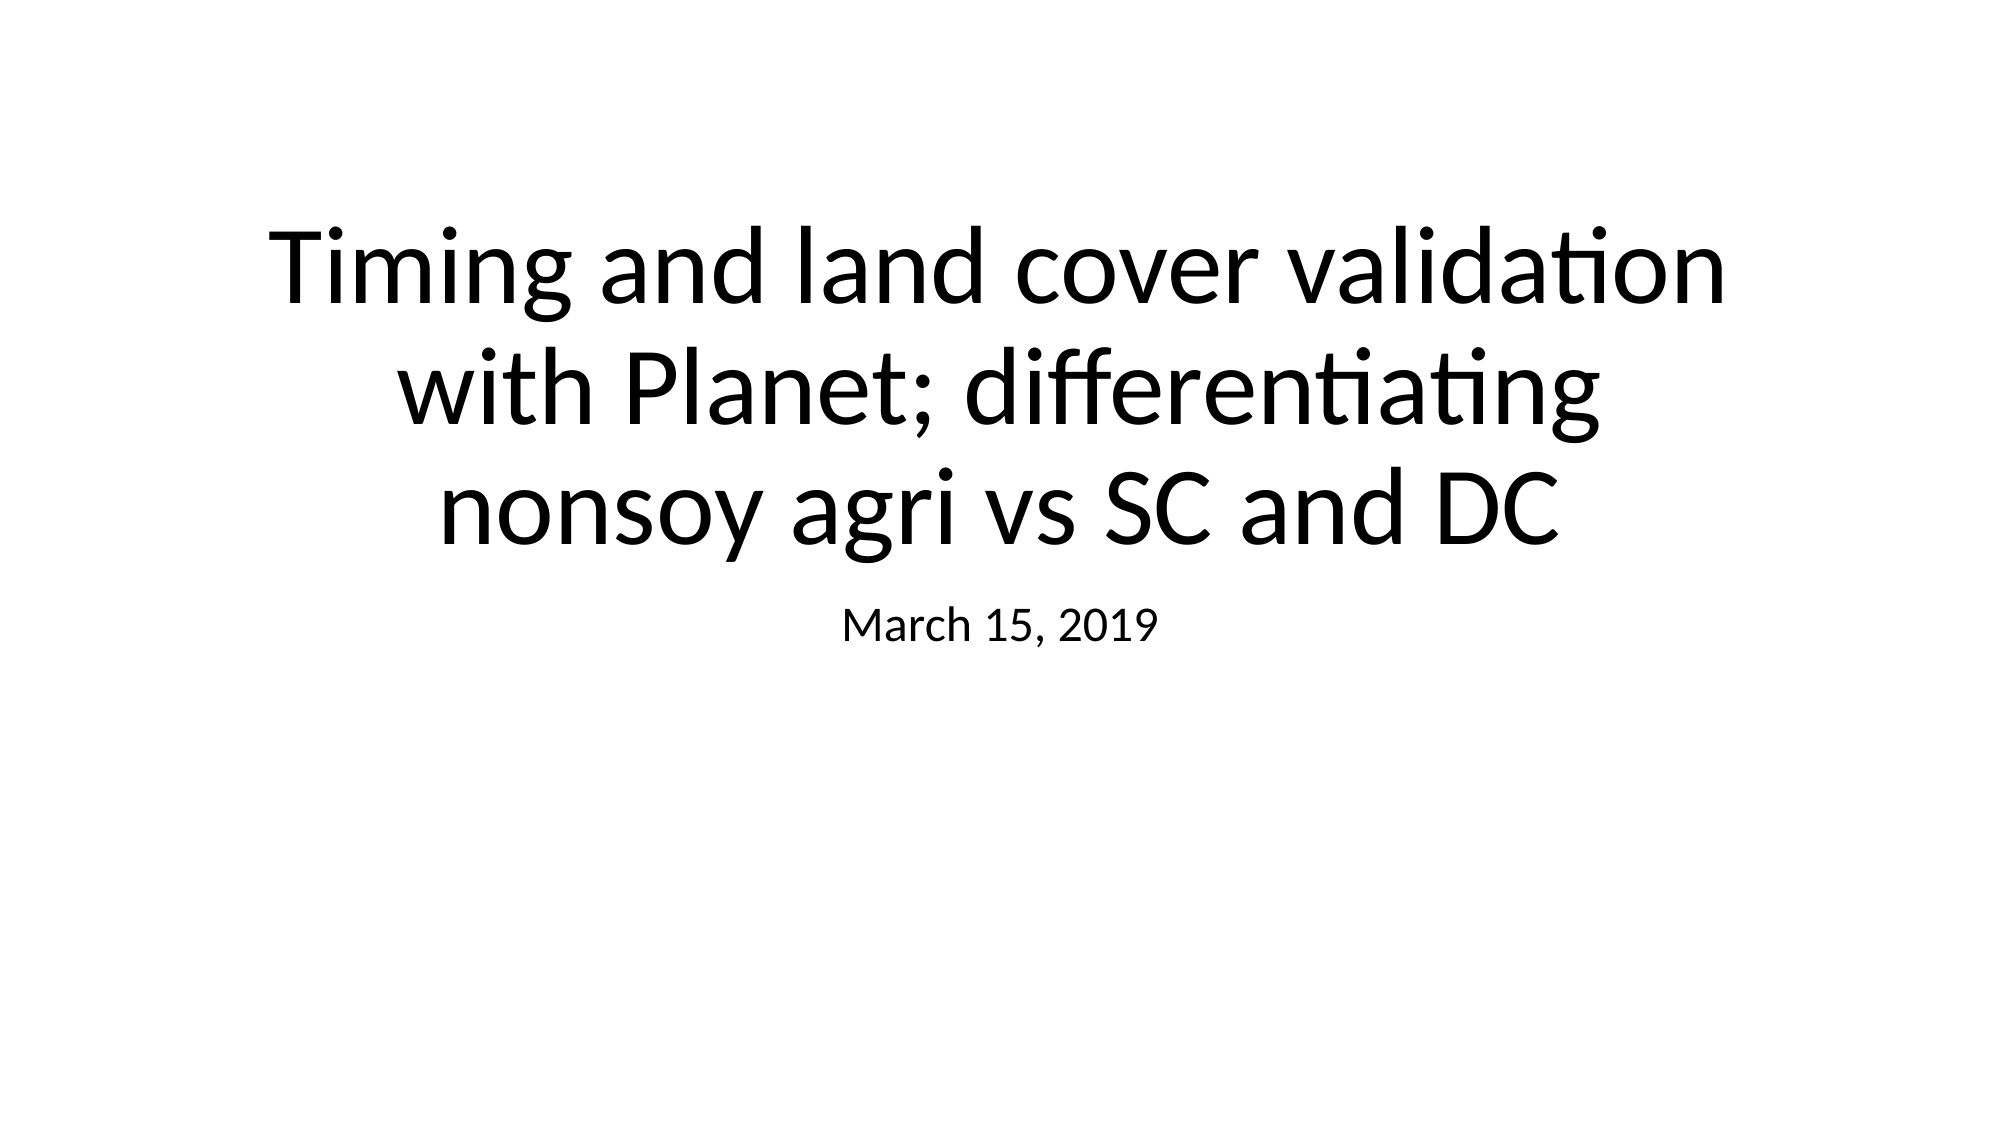

# Timing and land cover validation with Planet; differentiating nonsoy agri vs SC and DC
March 15, 2019